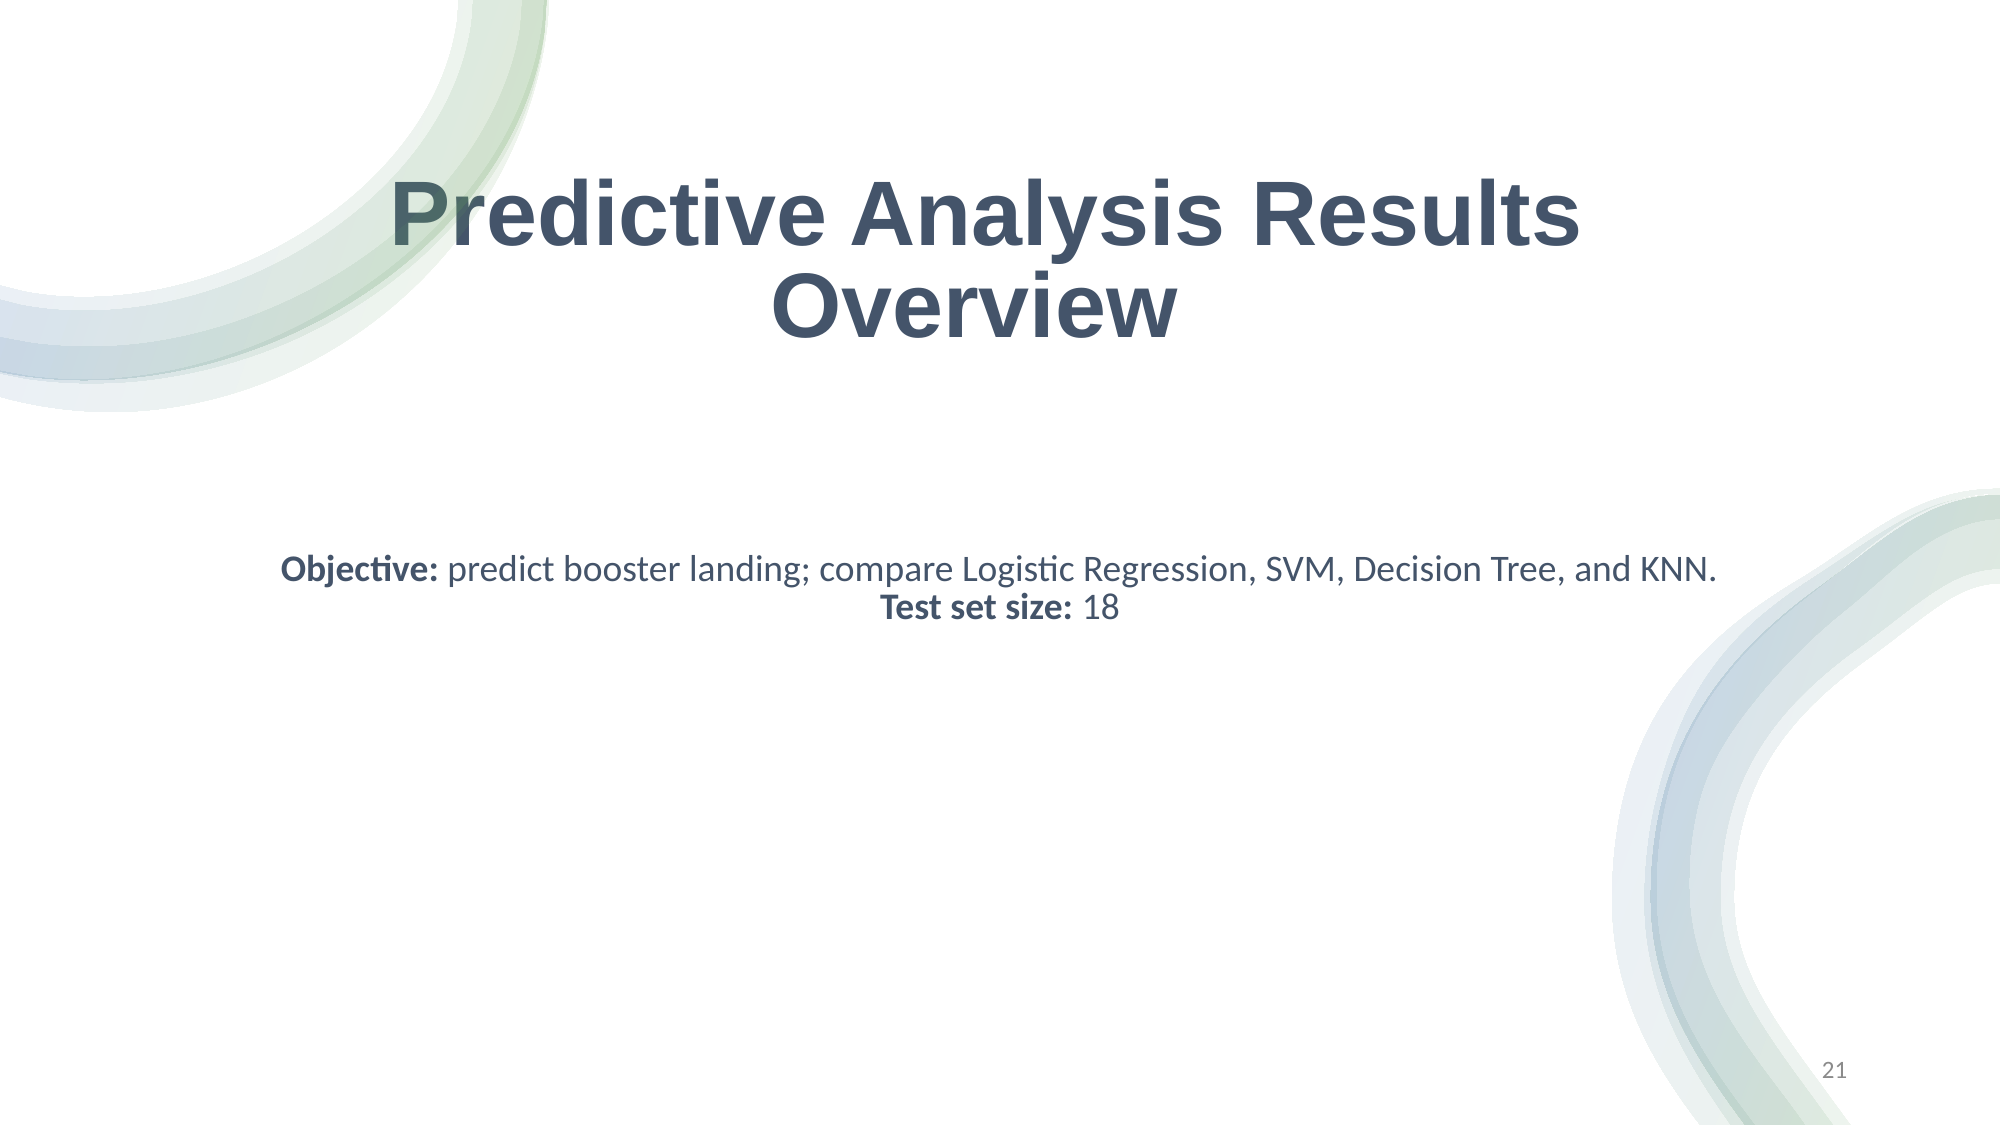

Predictive Analysis Results Overview
Objective: predict booster landing; compare Logistic Regression, SVM, Decision Tree, and KNN.
Test set size: 18

21